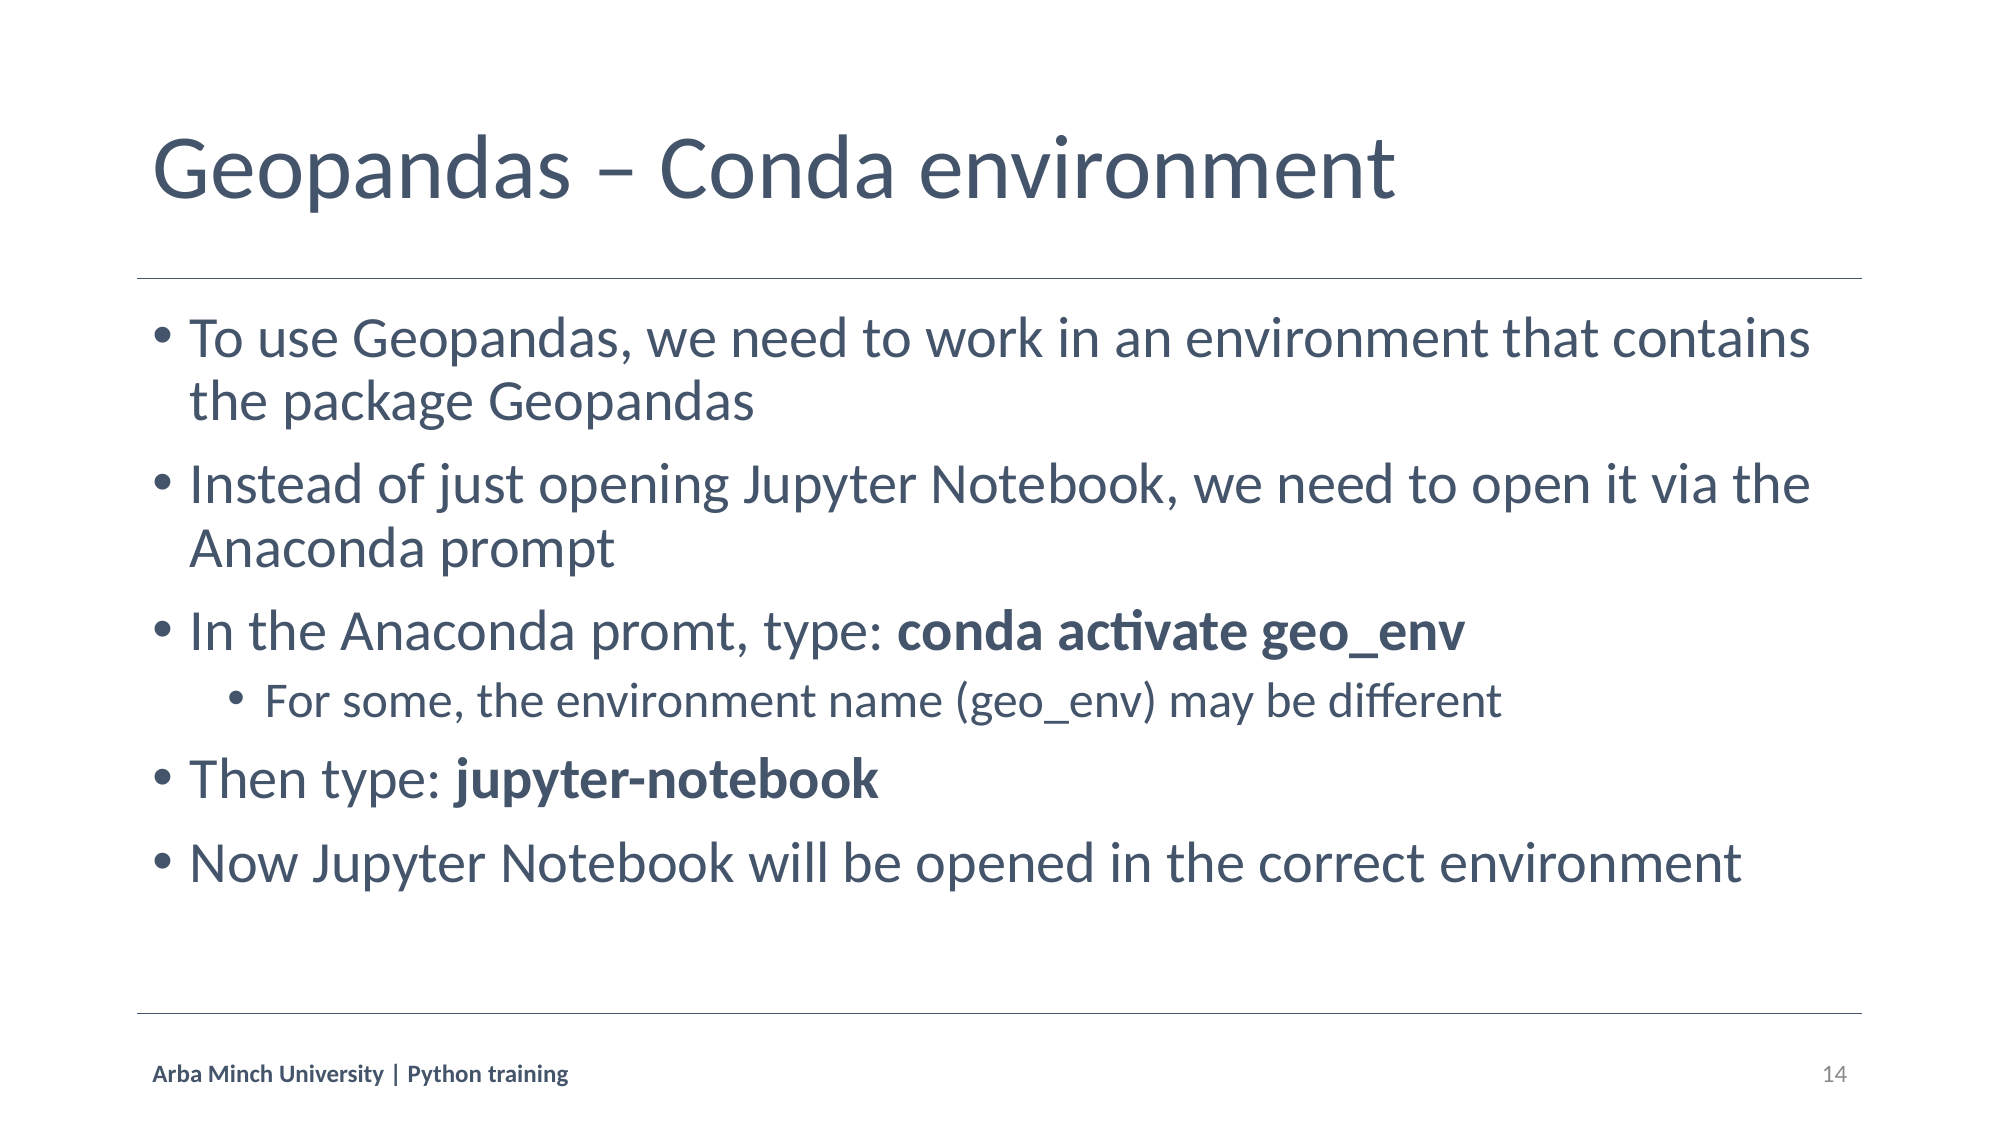

# Geopandas – Conda environment
To use Geopandas, we need to work in an environment that contains the package Geopandas
Instead of just opening Jupyter Notebook, we need to open it via the Anaconda prompt
In the Anaconda promt, type: conda activate geo_env
For some, the environment name (geo_env) may be different
Then type: jupyter-notebook
Now Jupyter Notebook will be opened in the correct environment

Arba Minch University | Python training
14